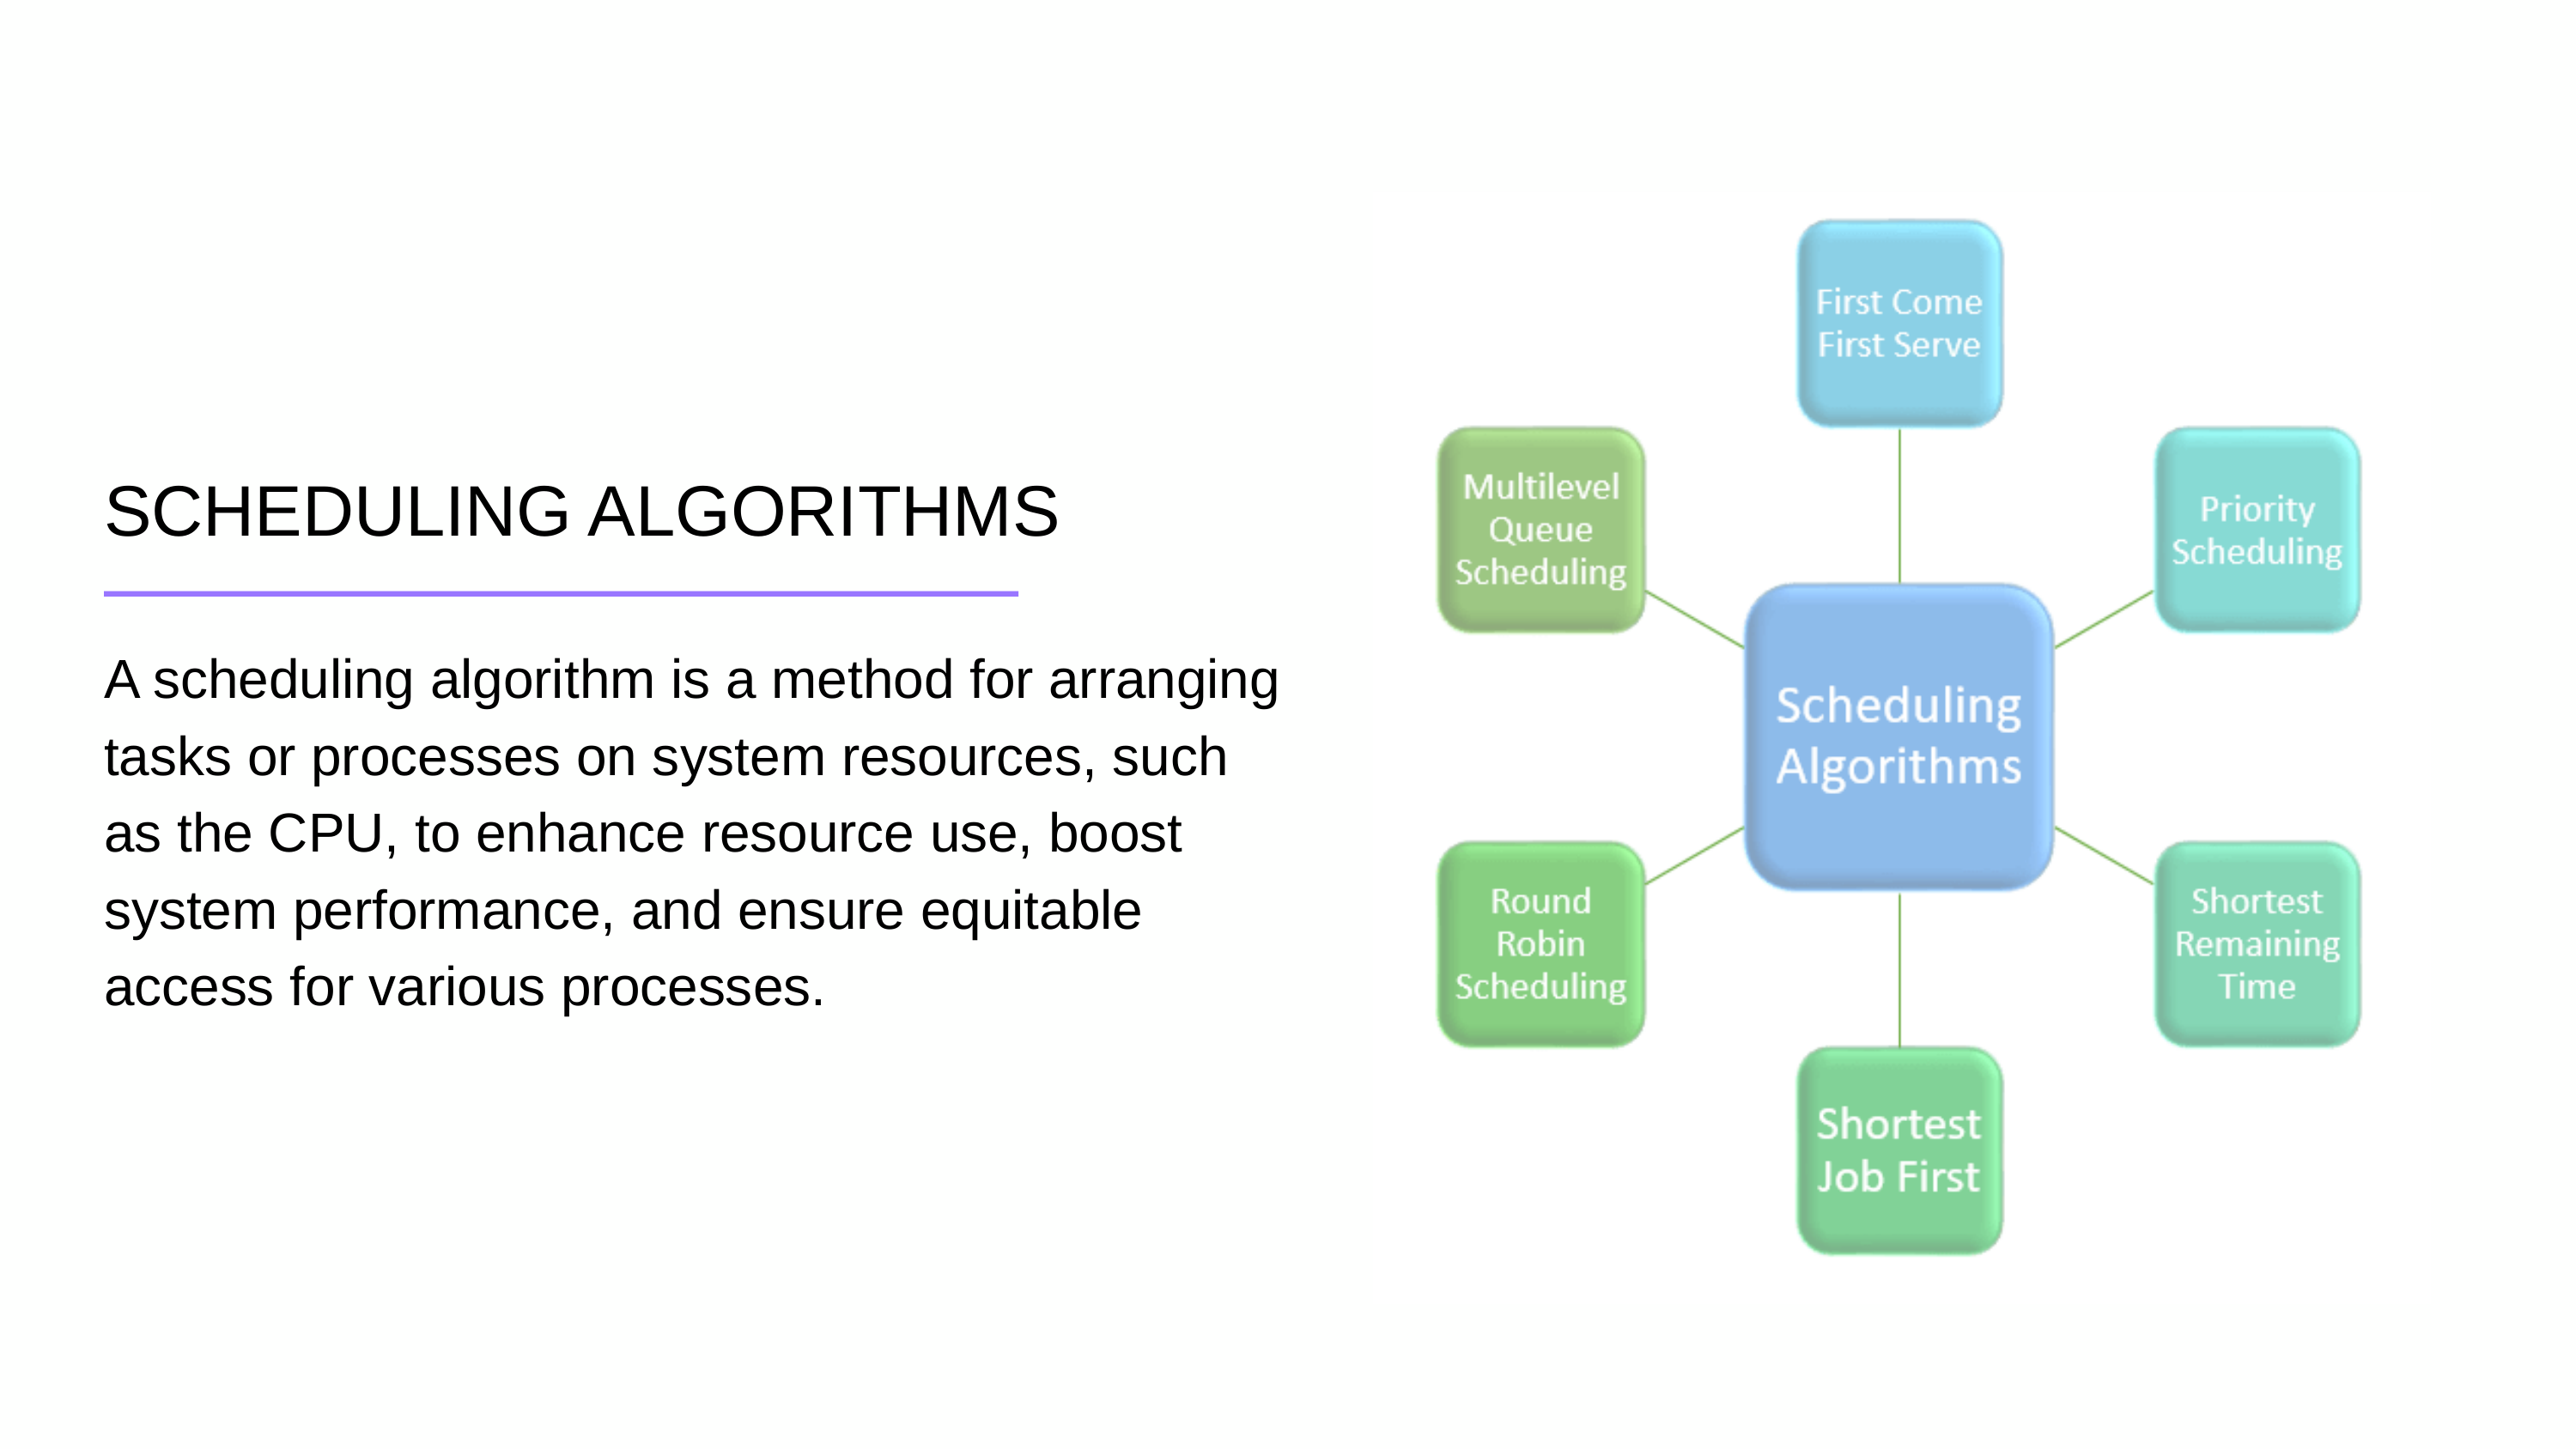

SCHEDULING ALGORITHMS

A scheduling algorithm is a method for arranging tasks or processes on system resources, such as the CPU, to enhance resource use, boost system performance, and ensure equitable access for various processes.